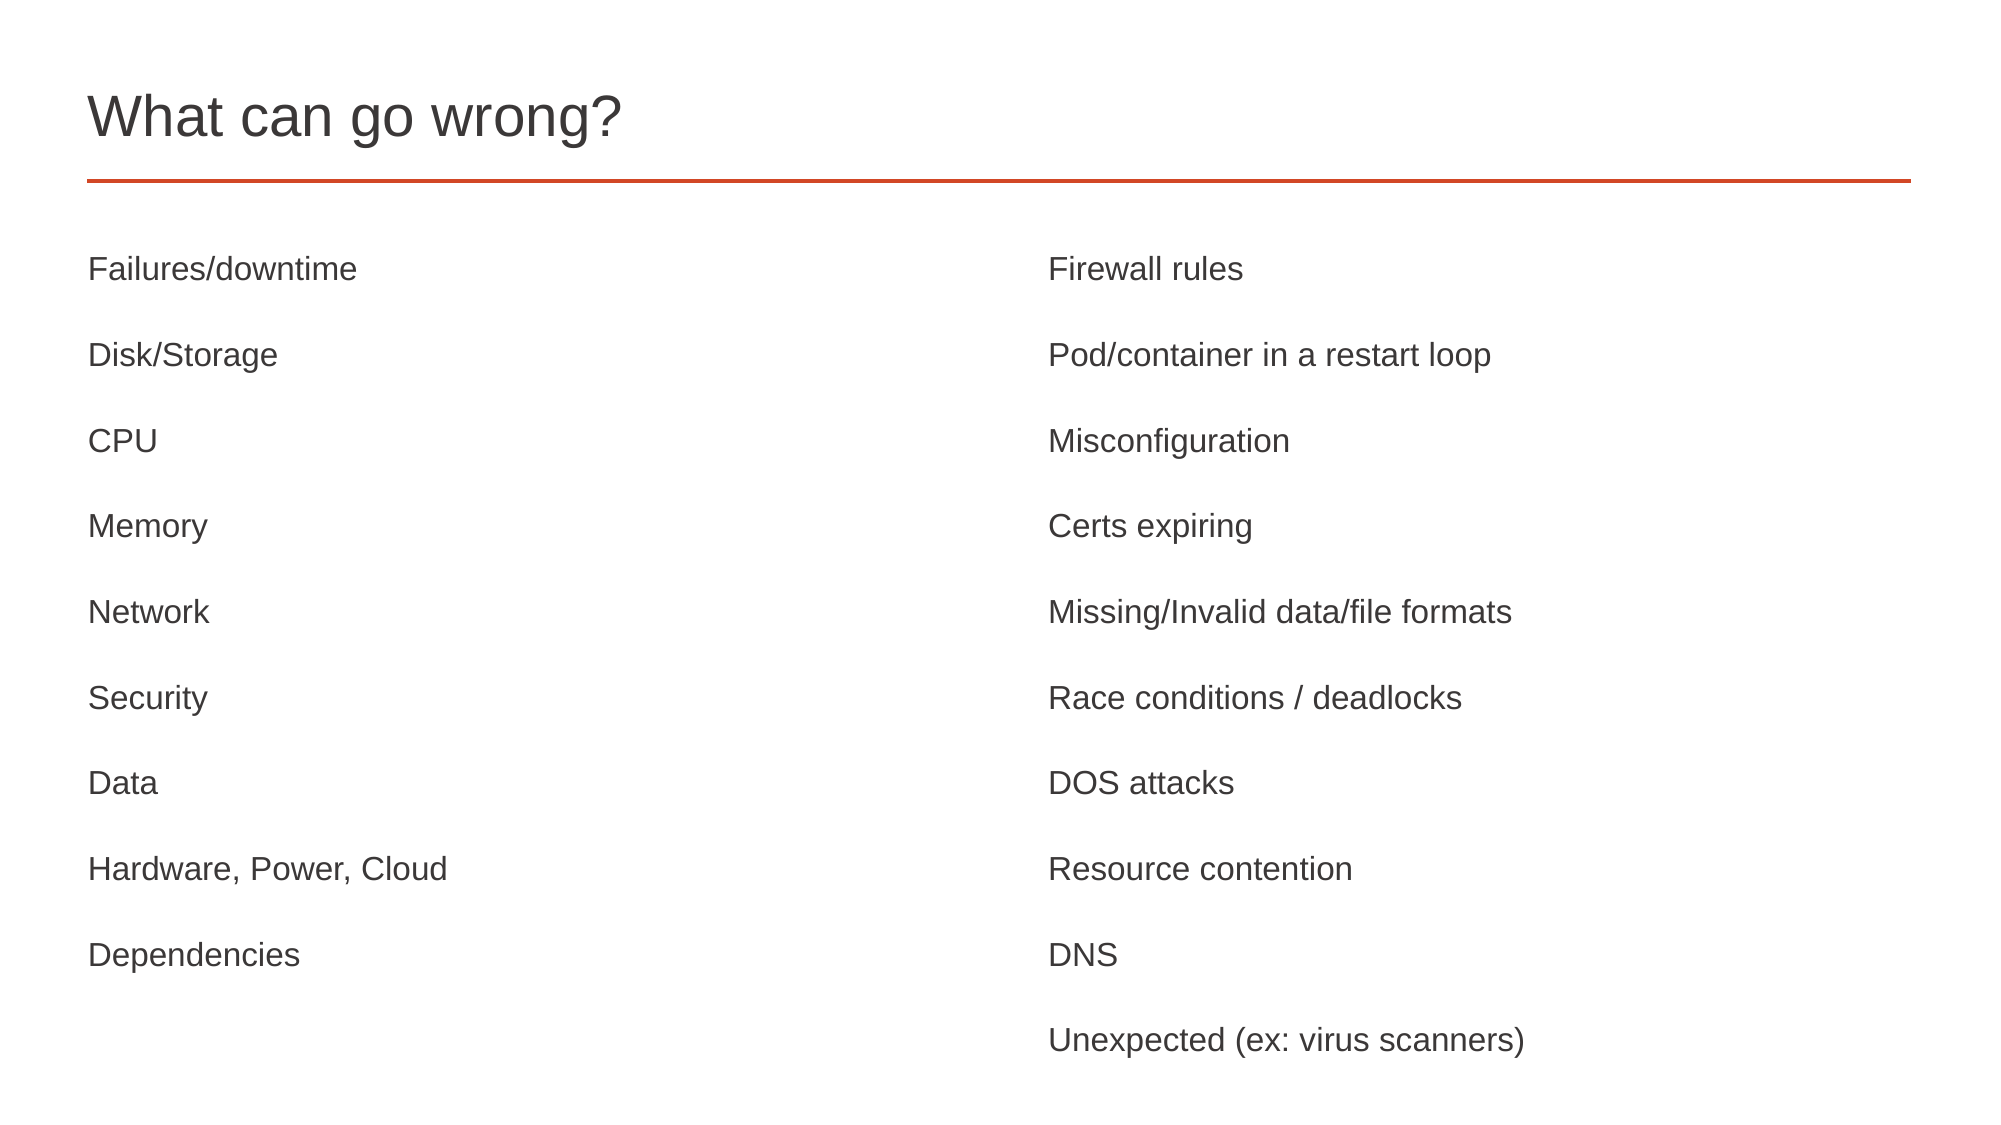

# What can go wrong?
Firewall rules
Pod/container in a restart loop
Misconfiguration
Certs expiring
Missing/Invalid data/file formats
Race conditions / deadlocks
DOS attacks
Resource contention
DNS
Unexpected (ex: virus scanners)
Failures/downtime
Disk/Storage
CPU
Memory
Network
Security
Data
Hardware, Power, Cloud
Dependencies